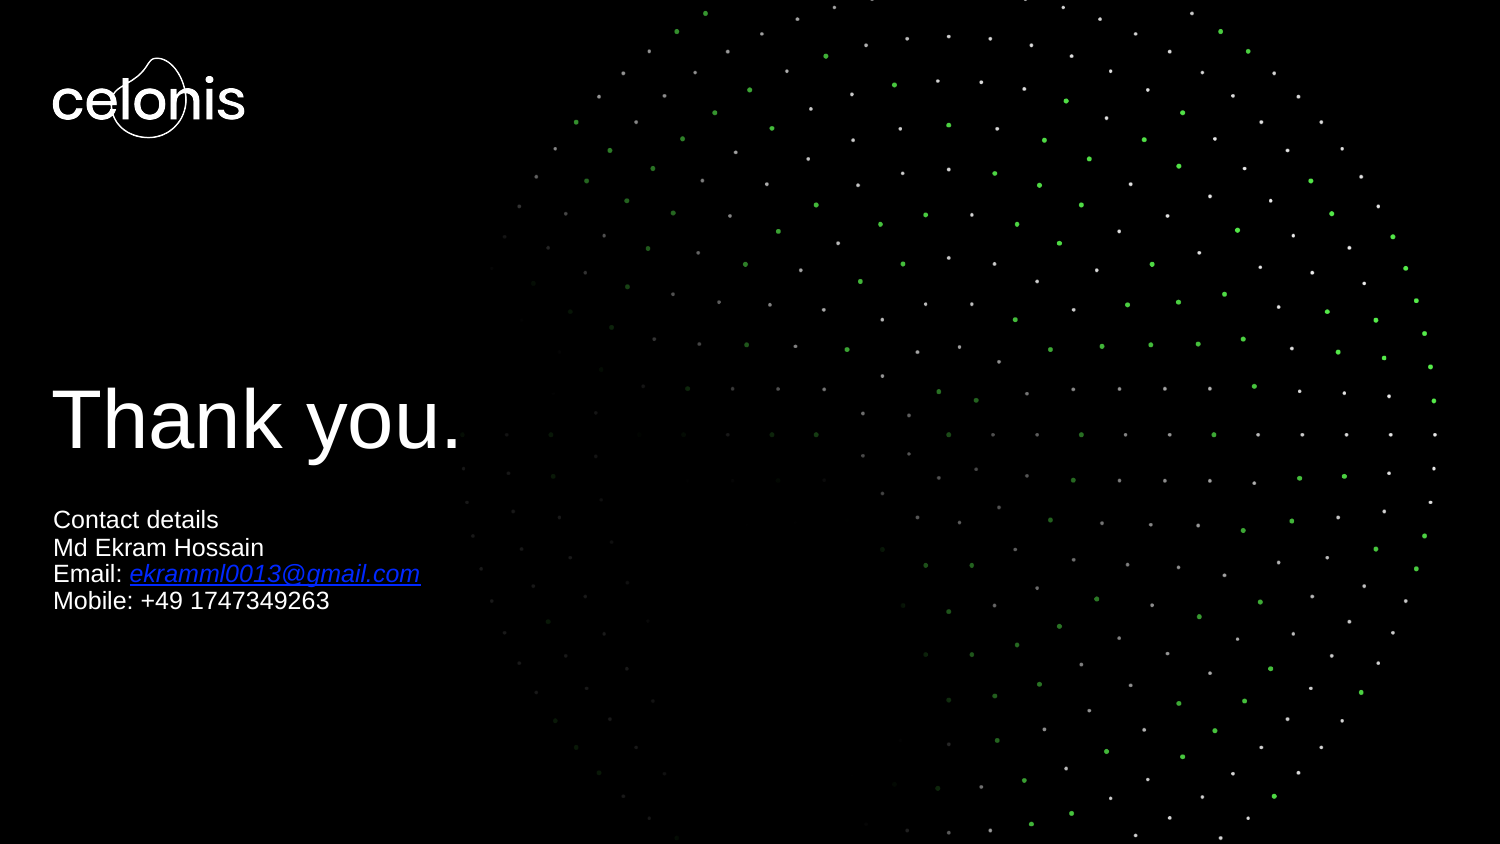

# Thank you.
Contact details
Md Ekram Hossain
Email: ekramml0013@gmail.com
Mobile: +49 1747349263